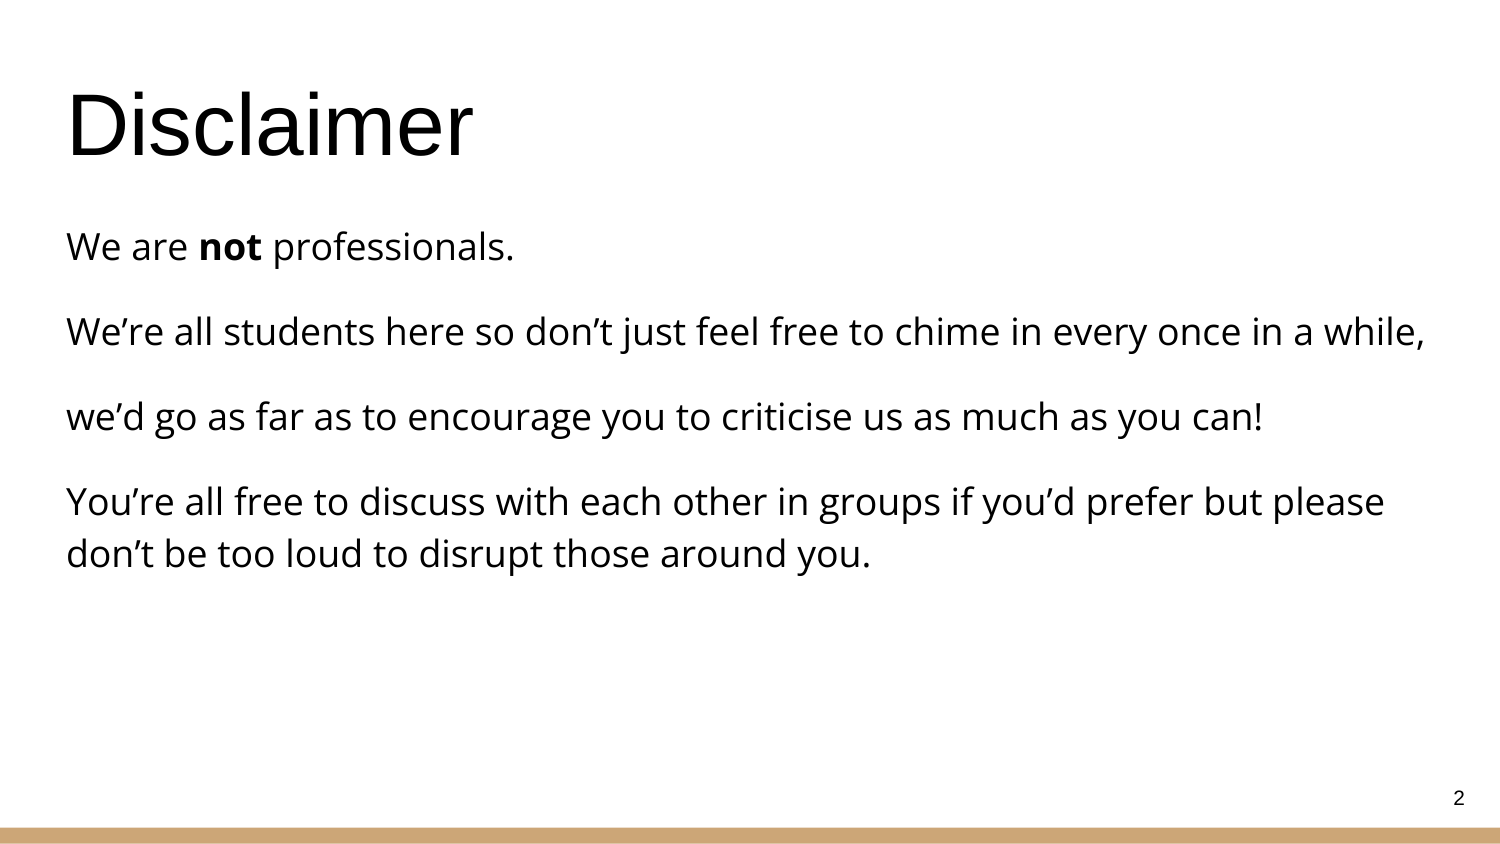

# Disclaimer
We are not professionals.
We’re all students here so don’t just feel free to chime in every once in a while,
we’d go as far as to encourage you to criticise us as much as you can!
You’re all free to discuss with each other in groups if you’d prefer but please don’t be too loud to disrupt those around you.

2